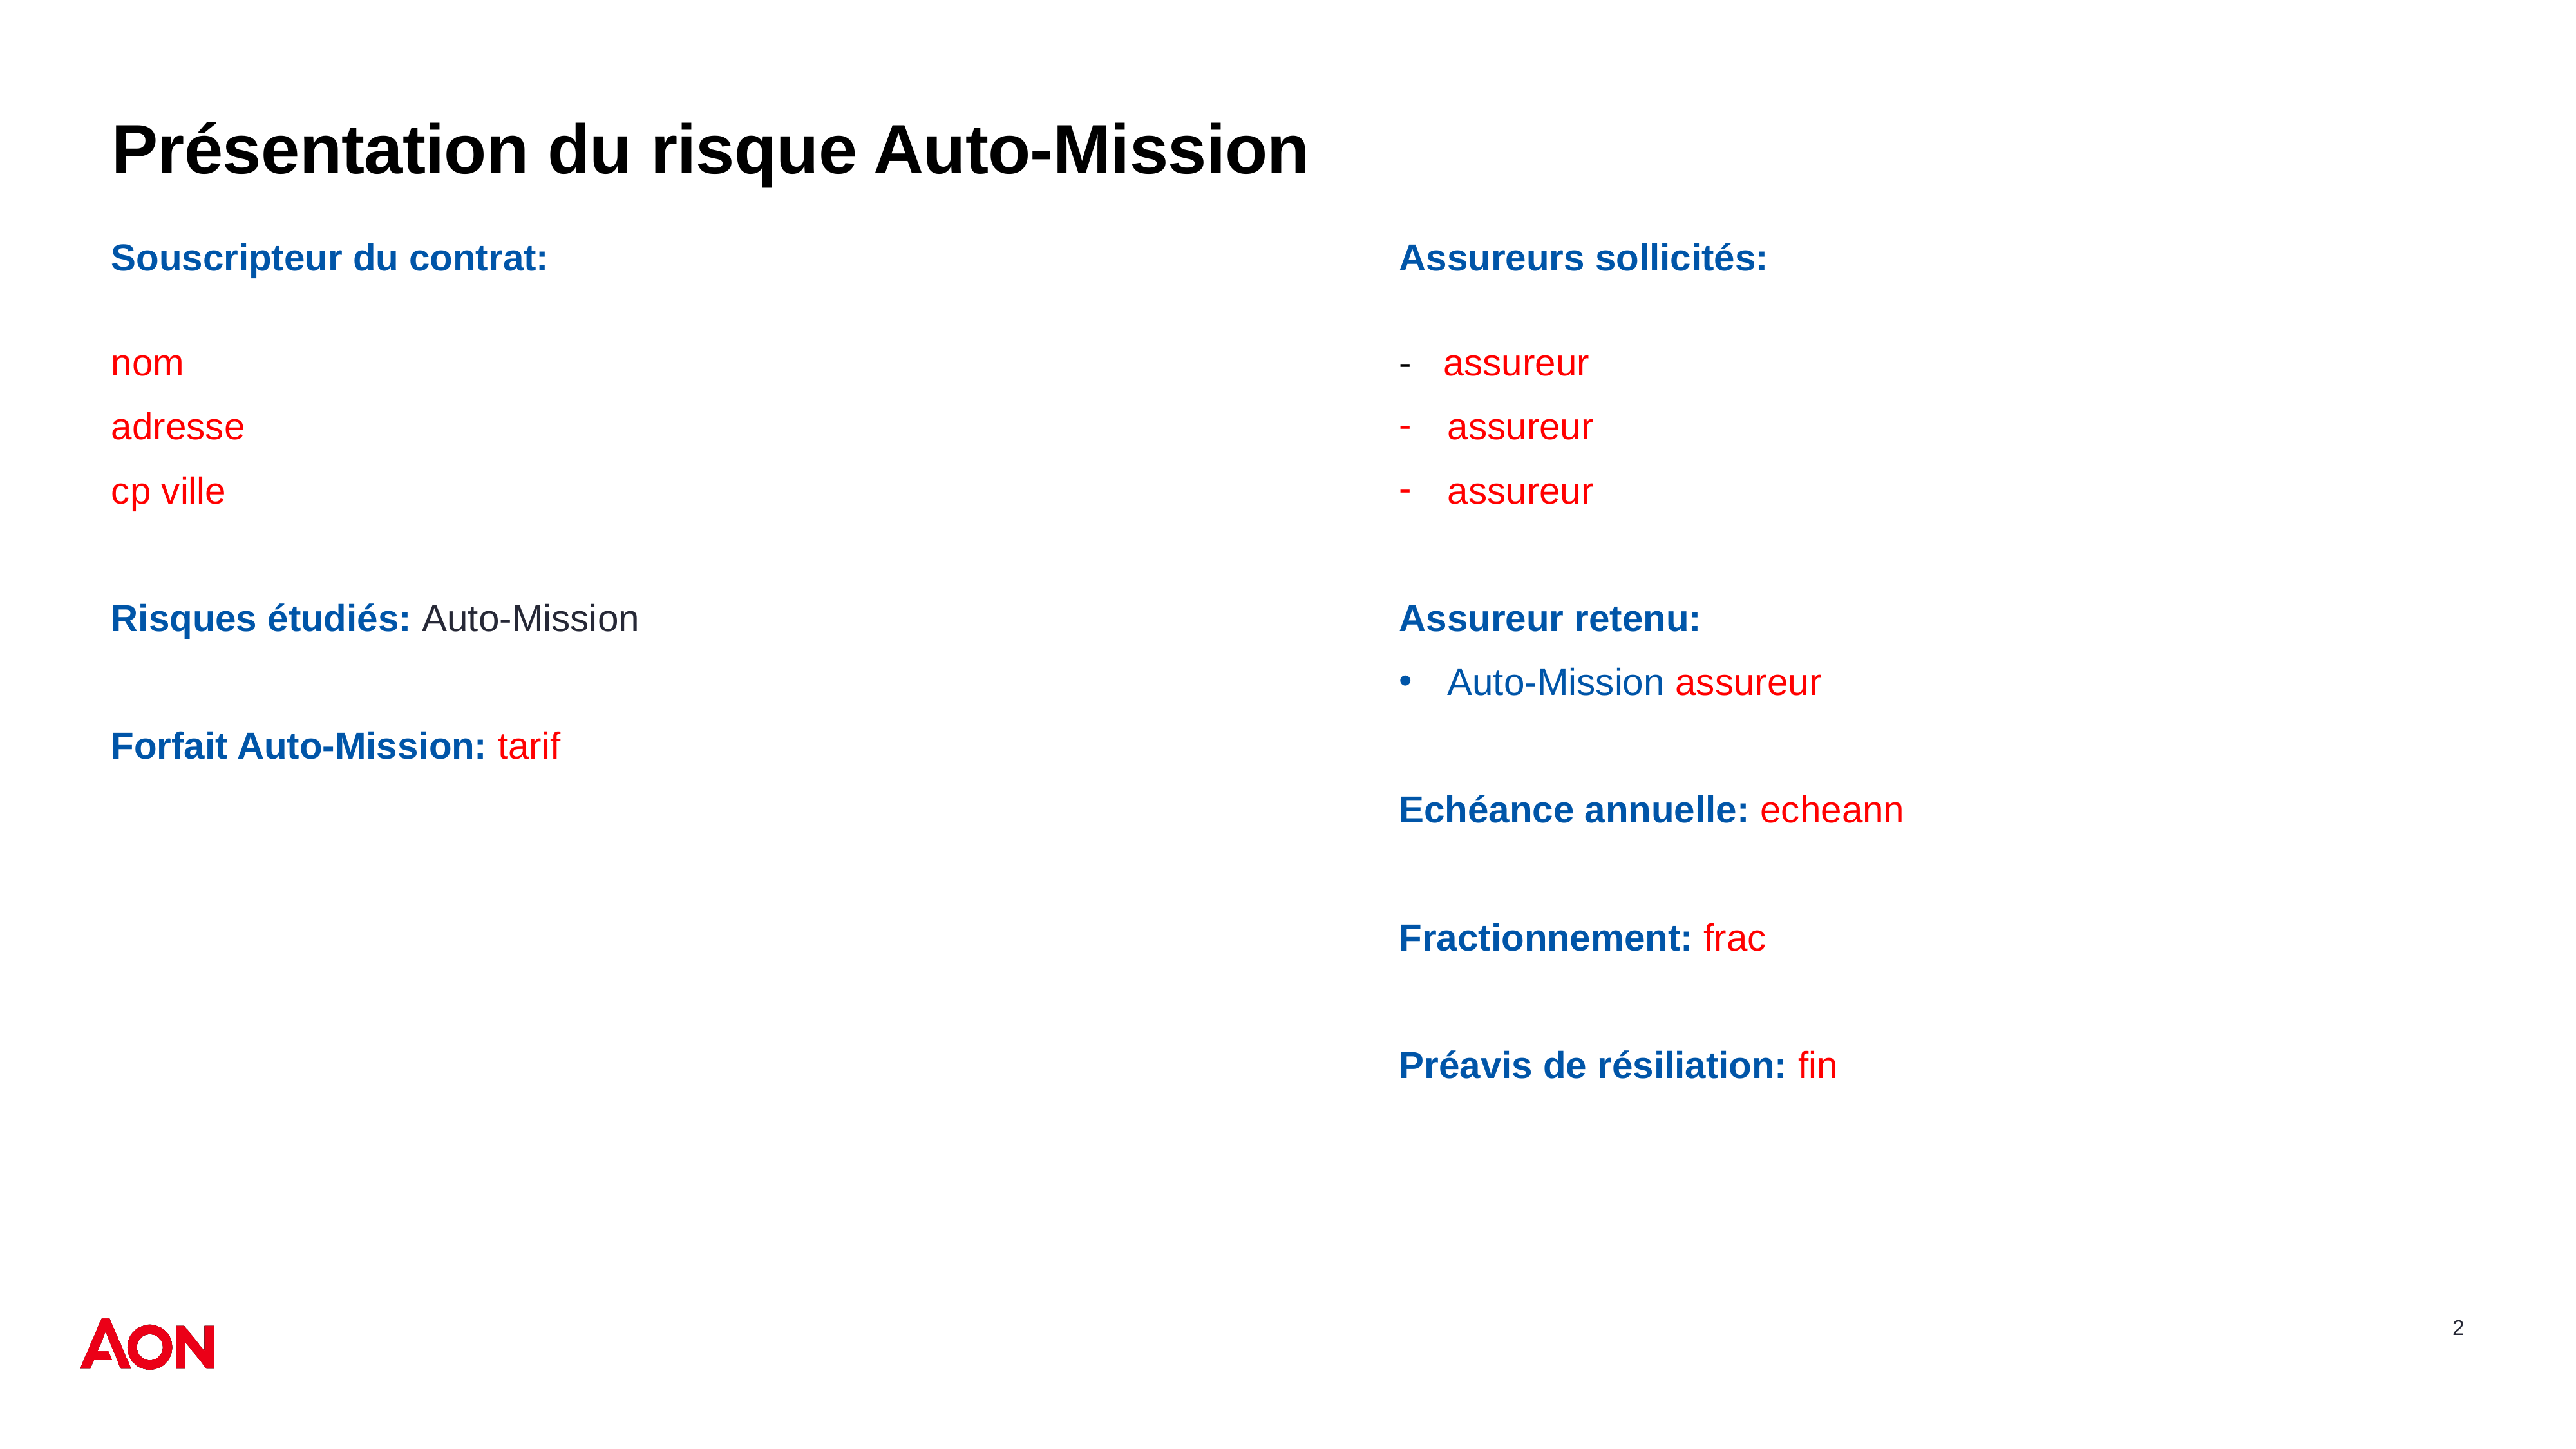

# Présentation du risque Auto-Mission
Souscripteur du contrat:

nom
adresse
cp ville

Risques étudiés: Auto-Mission

Forfait Auto-Mission: tarif

Assureurs sollicités:

-   assureur
assureur
assureur

Assureur retenu:
Auto-Mission assureur

Echéance annuelle: echeann

Fractionnement: frac

Préavis de résiliation: fin

2